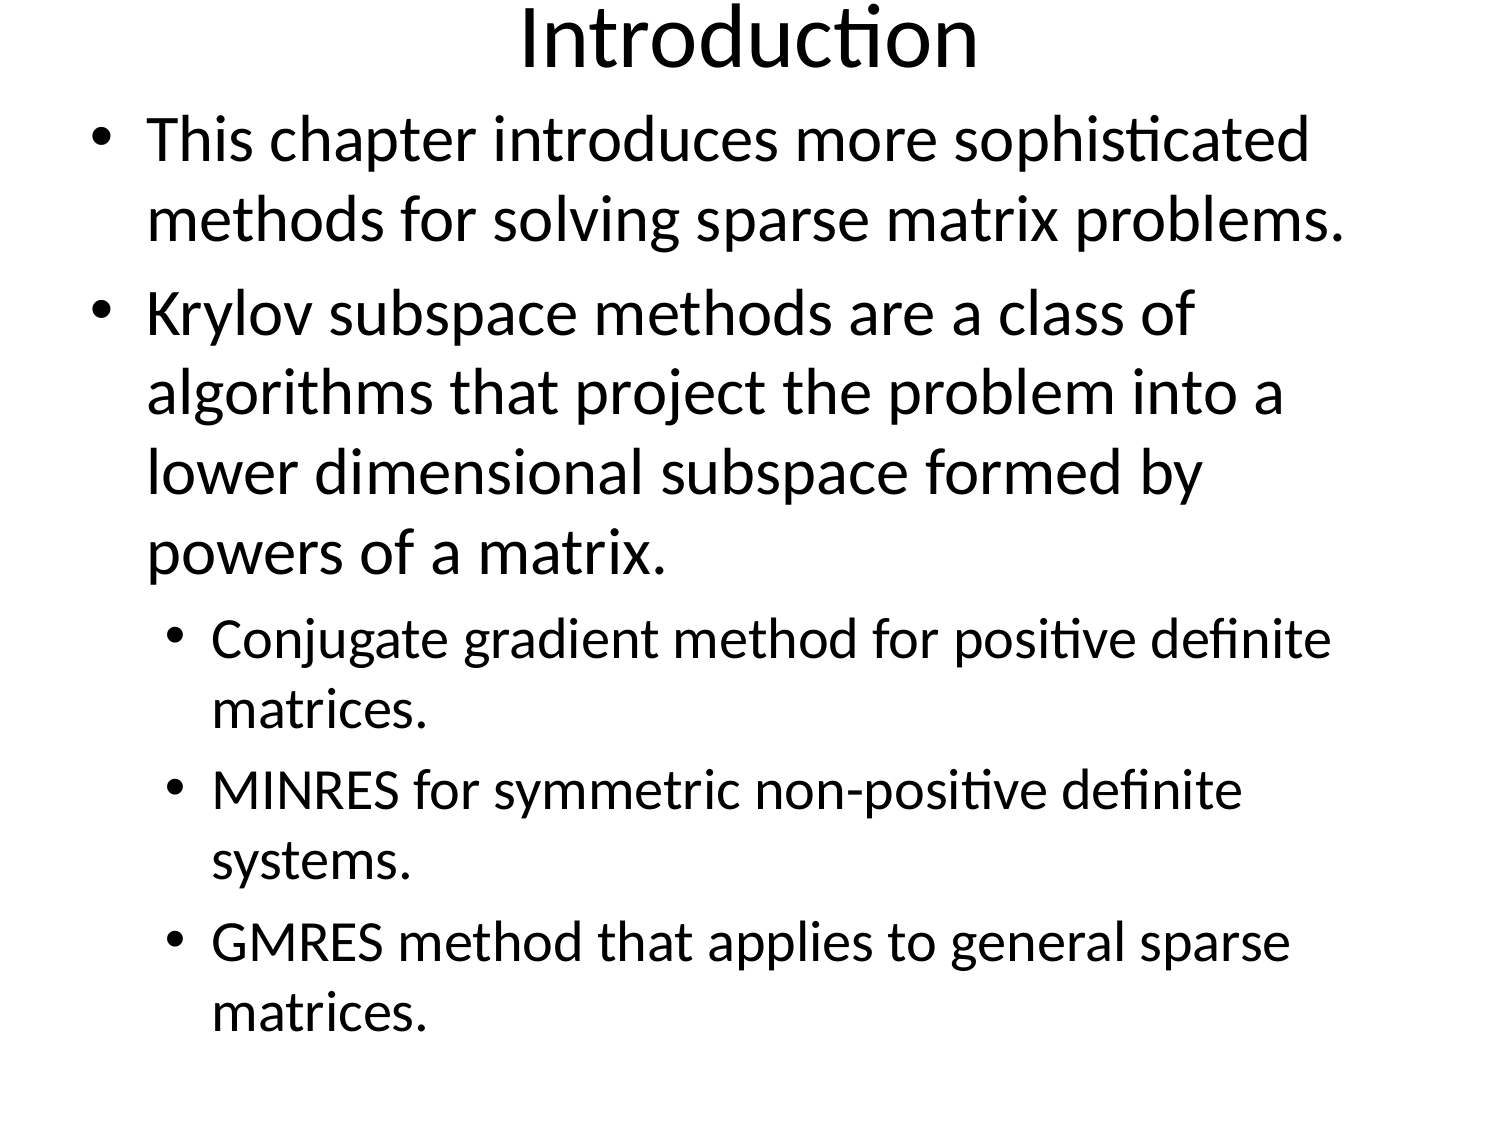

# Introduction
This chapter introduces more sophisticated methods for solving sparse matrix problems.
Krylov subspace methods are a class of algorithms that project the problem into a lower dimensional subspace formed by powers of a matrix.
Conjugate gradient method for positive definite matrices.
MINRES for symmetric non-positive definite systems.
GMRES method that applies to general sparse matrices.